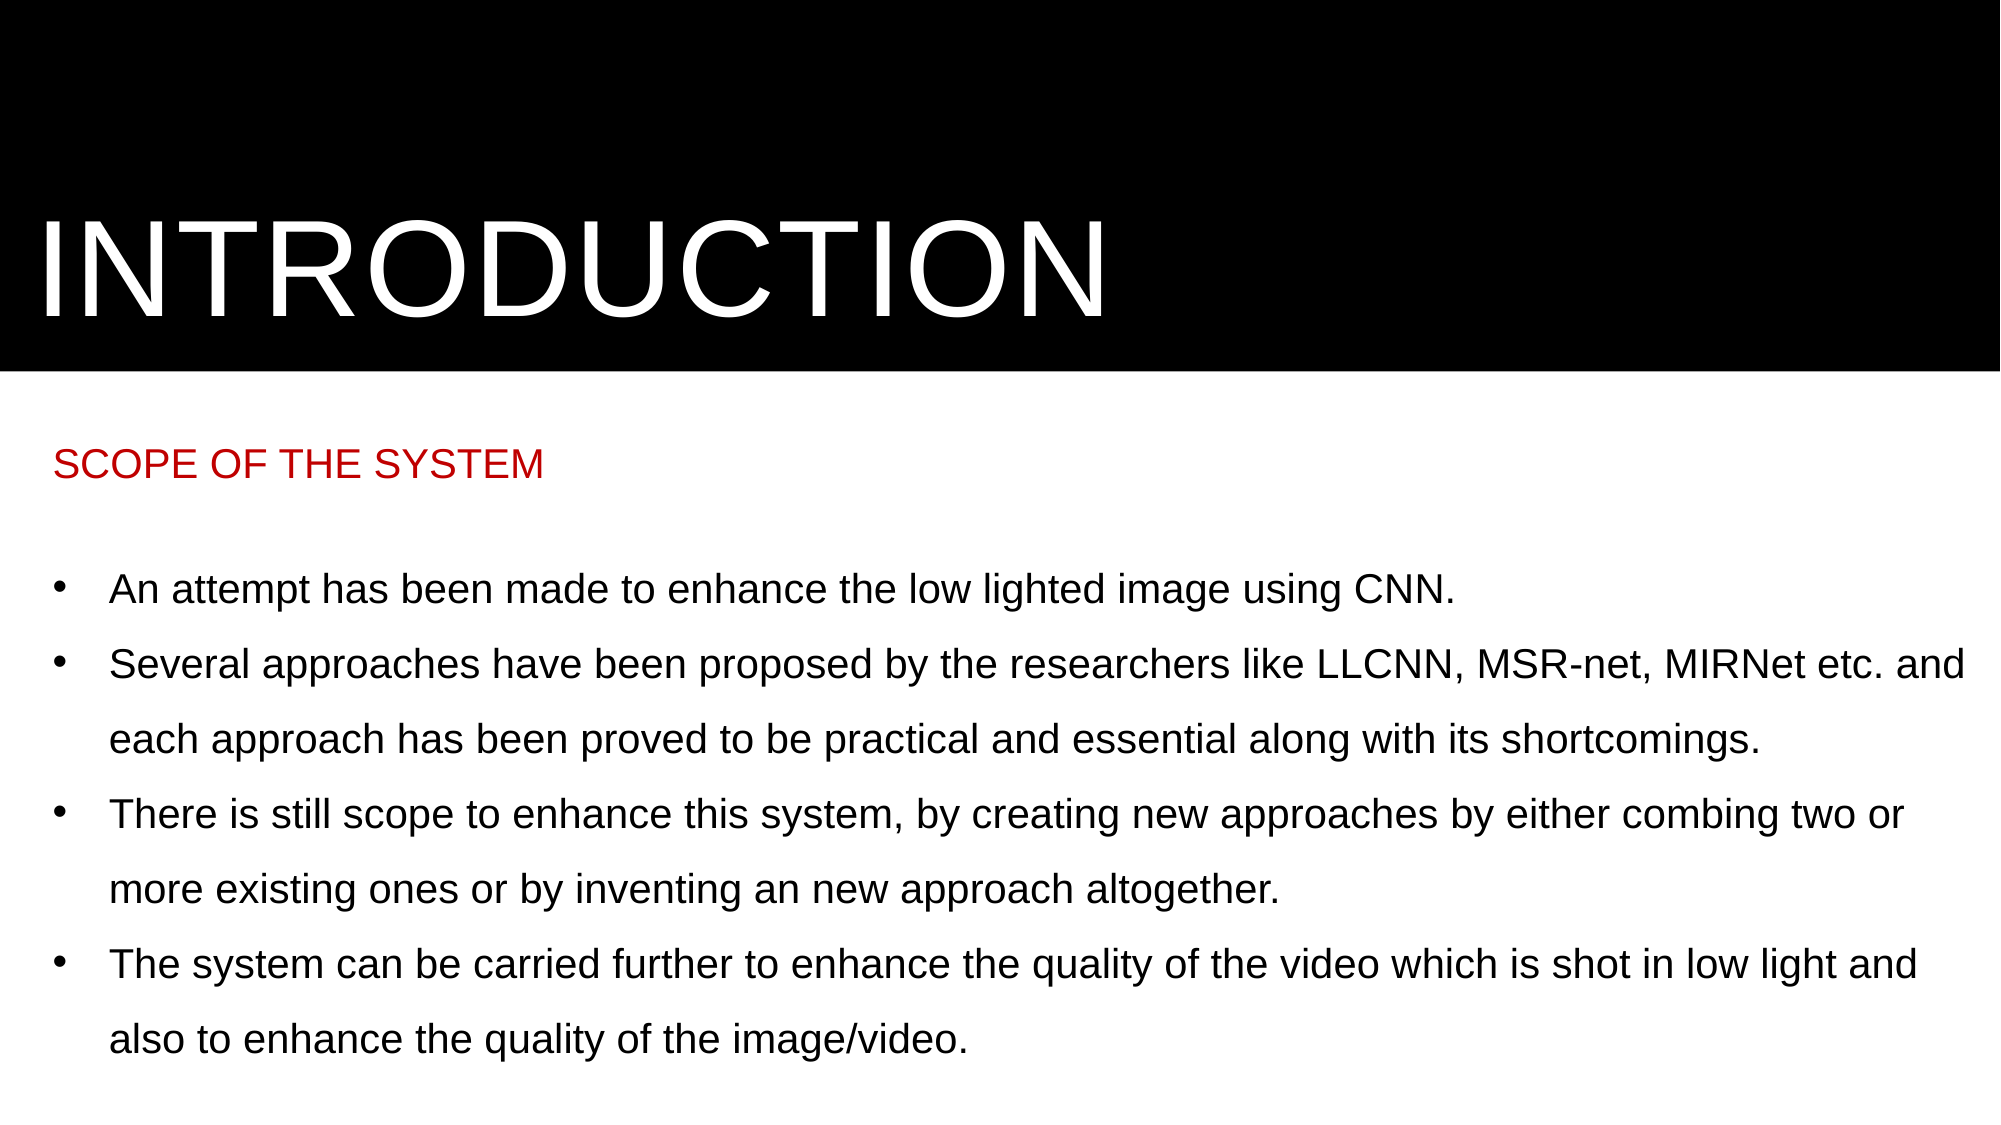

# INTRODUCTION
SCOPE OF THE SYSTEM

An attempt has been made to enhance the low lighted image using CNN.
Several approaches have been proposed by the researchers like LLCNN, MSR-net, MIRNet etc. and each approach has been proved to be practical and essential along with its shortcomings.
There is still scope to enhance this system, by creating new approaches by either combing two or more existing ones or by inventing an new approach altogether.
The system can be carried further to enhance the quality of the video which is shot in low light and also to enhance the quality of the image/video.